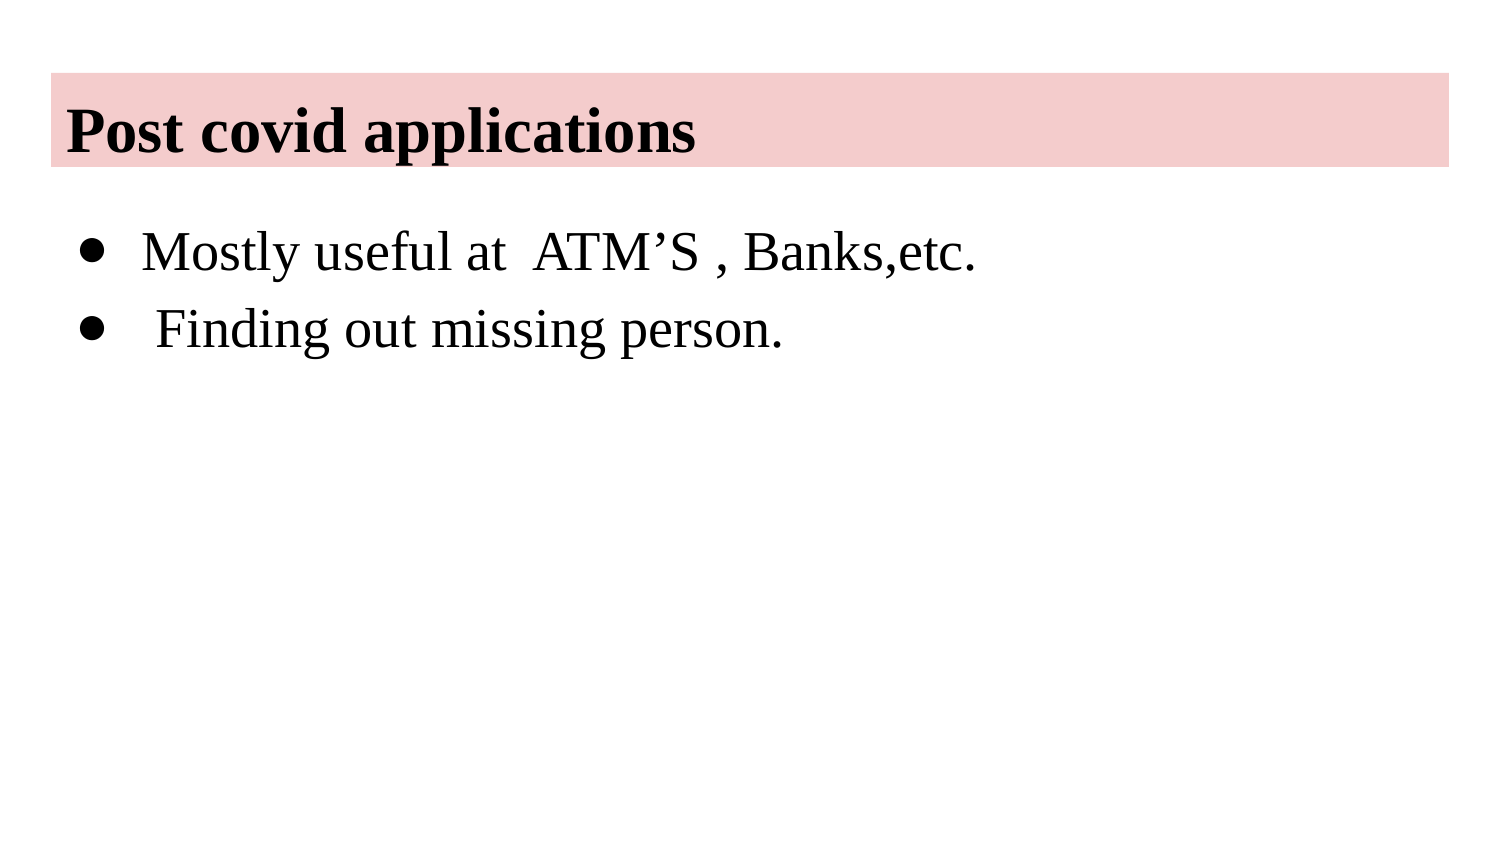

# Post covid applications
Mostly useful at  ATM’S , Banks,etc.
 Finding out missing person.